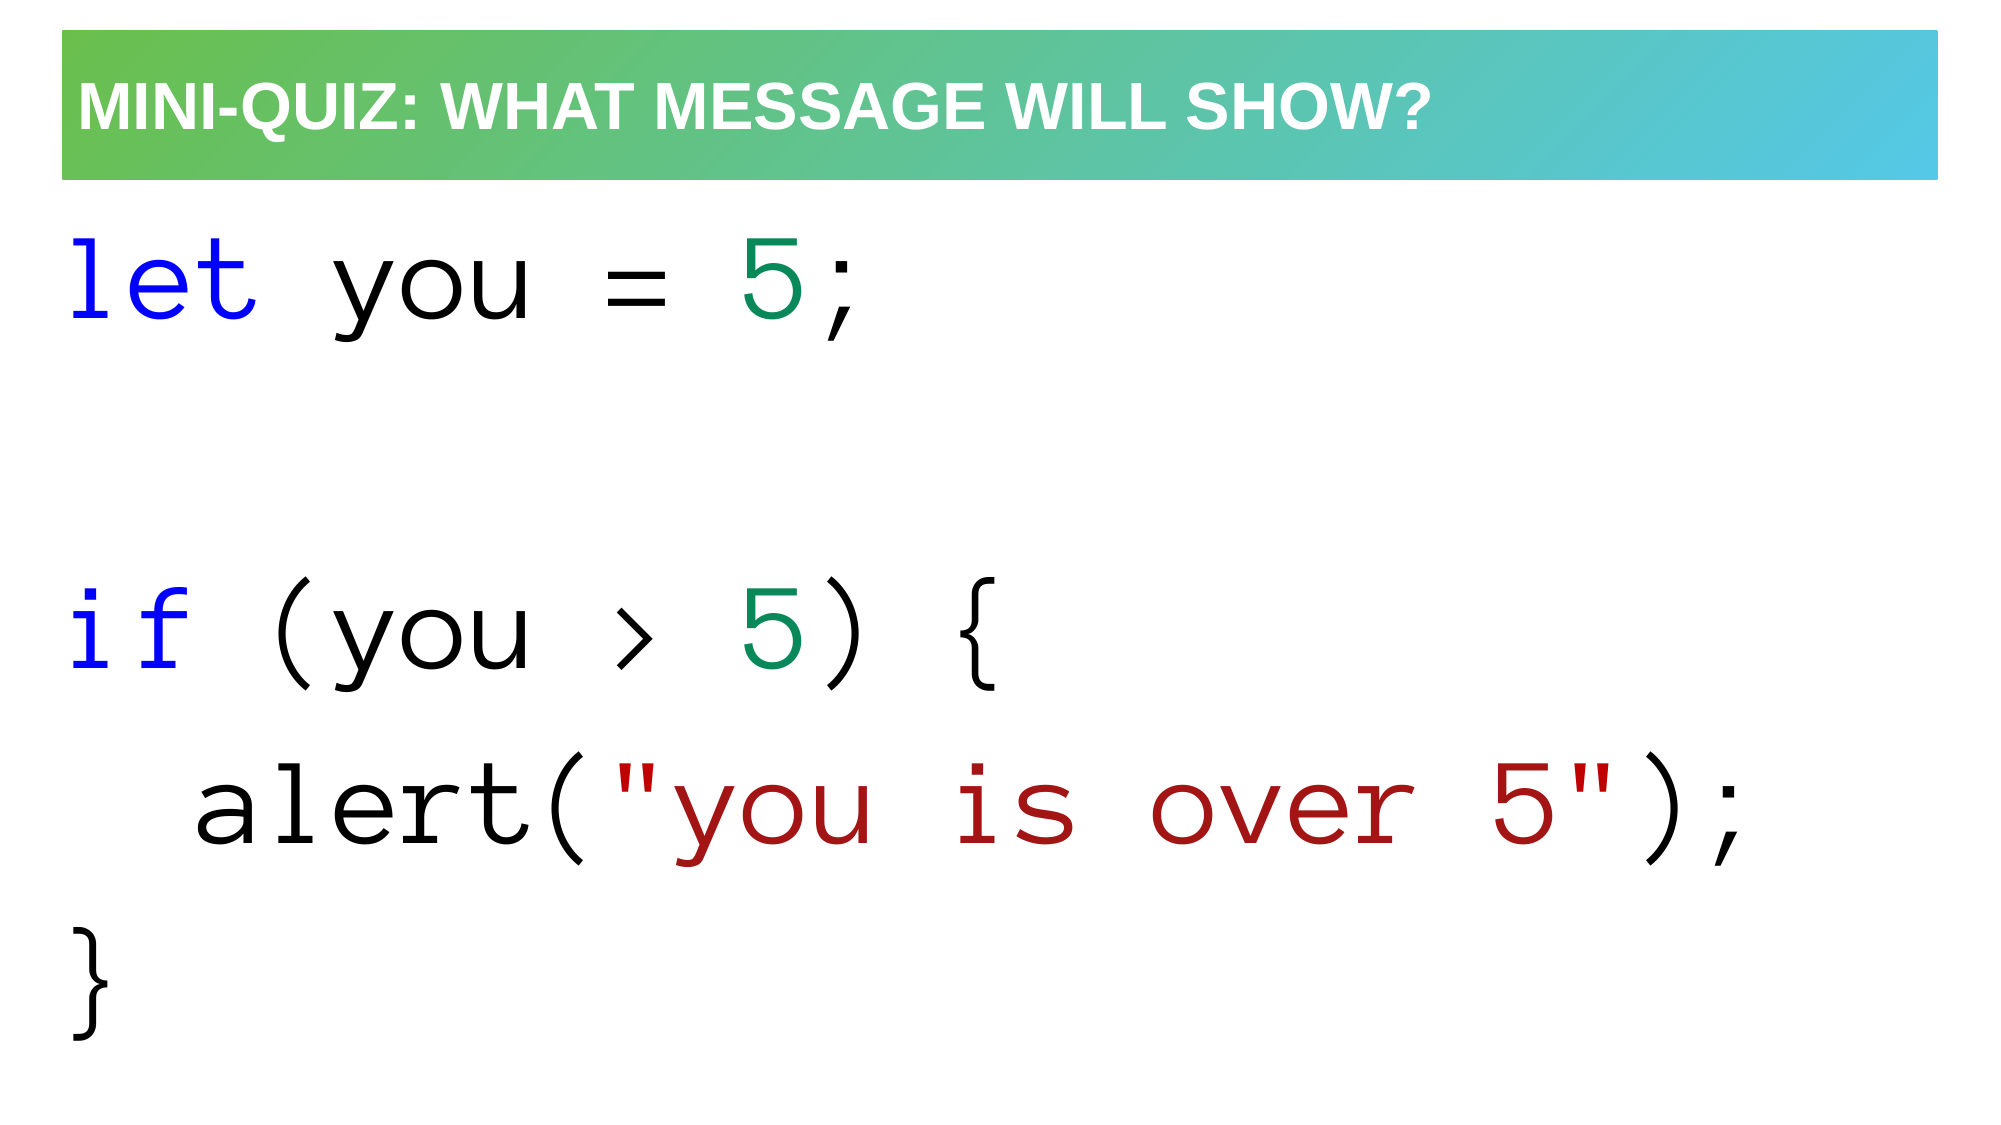

# Mini-quiz: What message will show?
let you = 5;

if (you > 5) {
  alert("you is over 5");
}